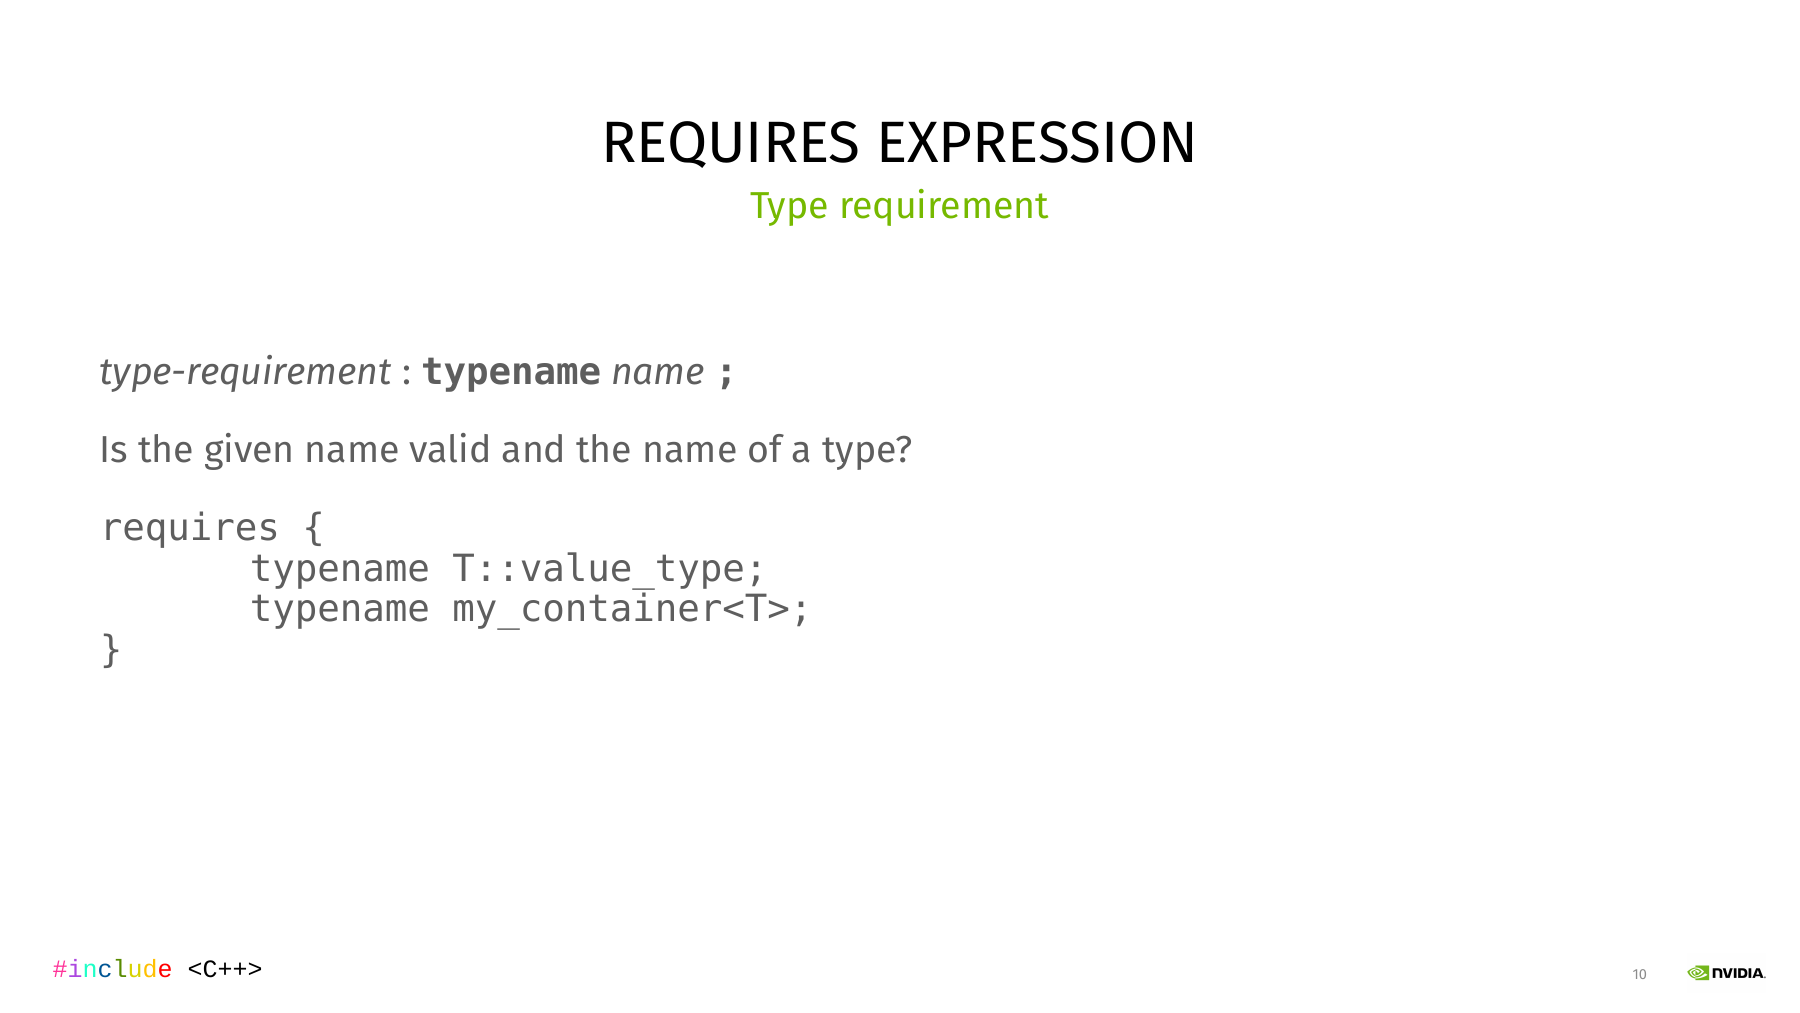

# Requires Expression
Type requirement
type-requirement : typename name ;
Is the given name valid and the name of a type?
requires {
	typename T::value_type;
	typename my_container<T>;
}